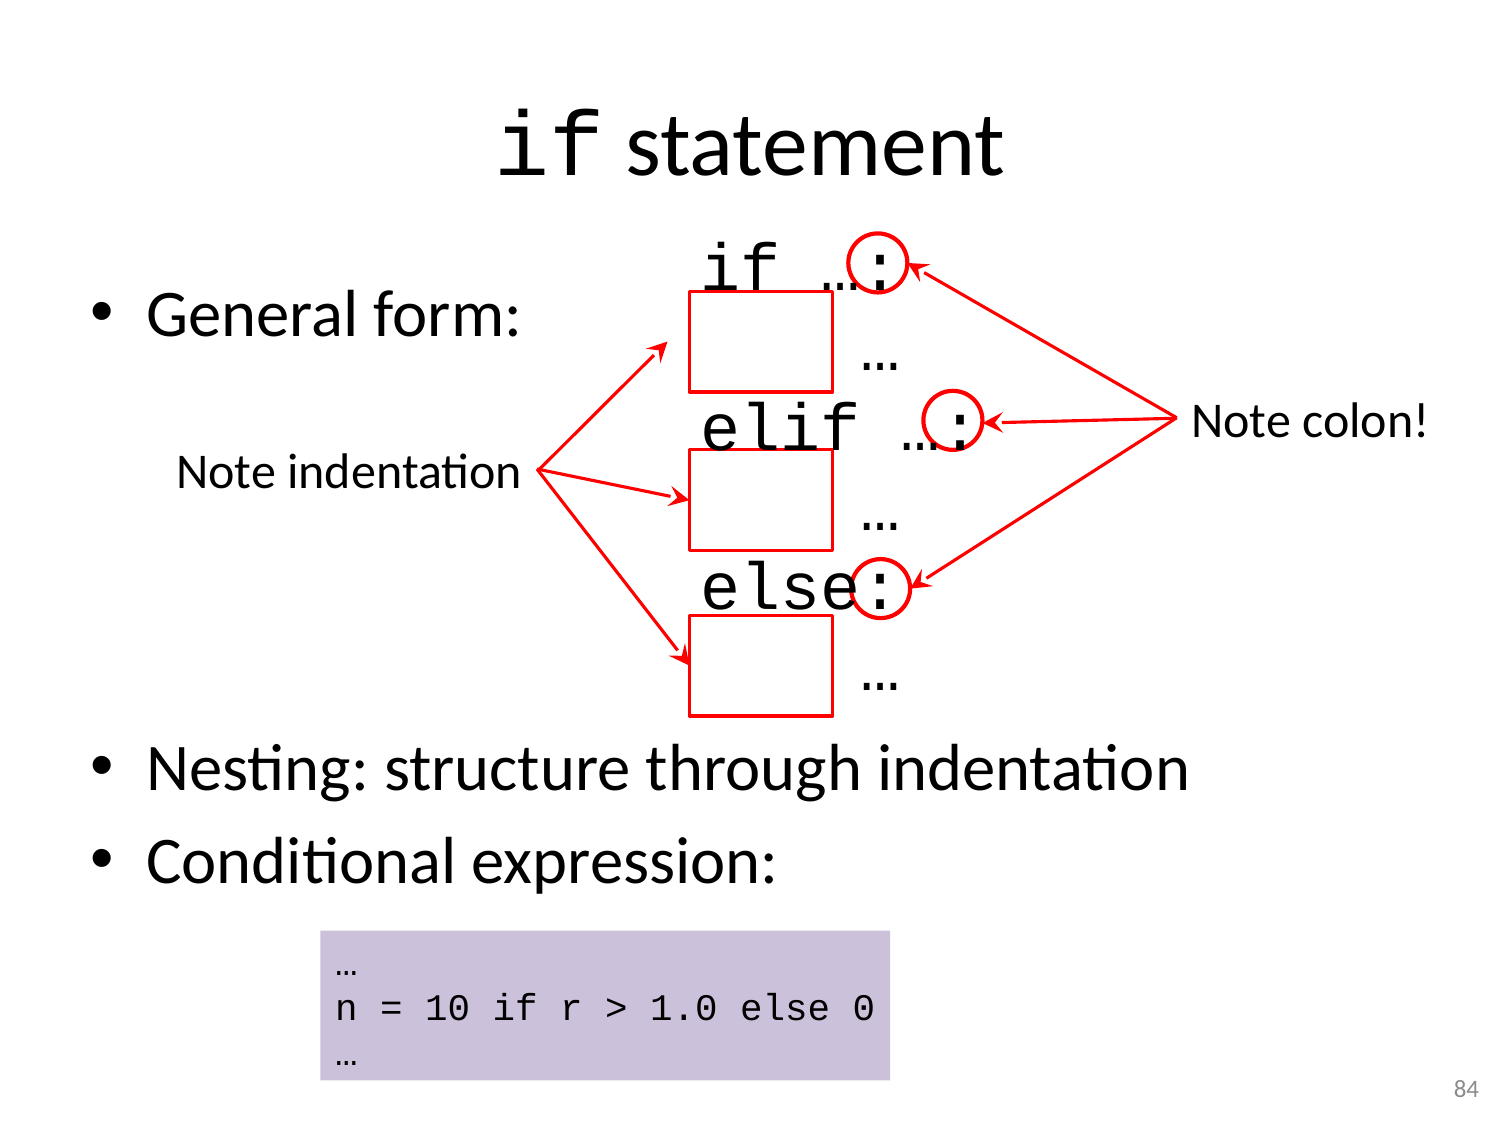

# if statement
if …:
    …
elif …:
    …
else:
    …

Note colon!

General form:

Nesting: structure through indentation
Conditional expression:

Note indentation

…
n = 10 if r > 1.0 else 0
…
84